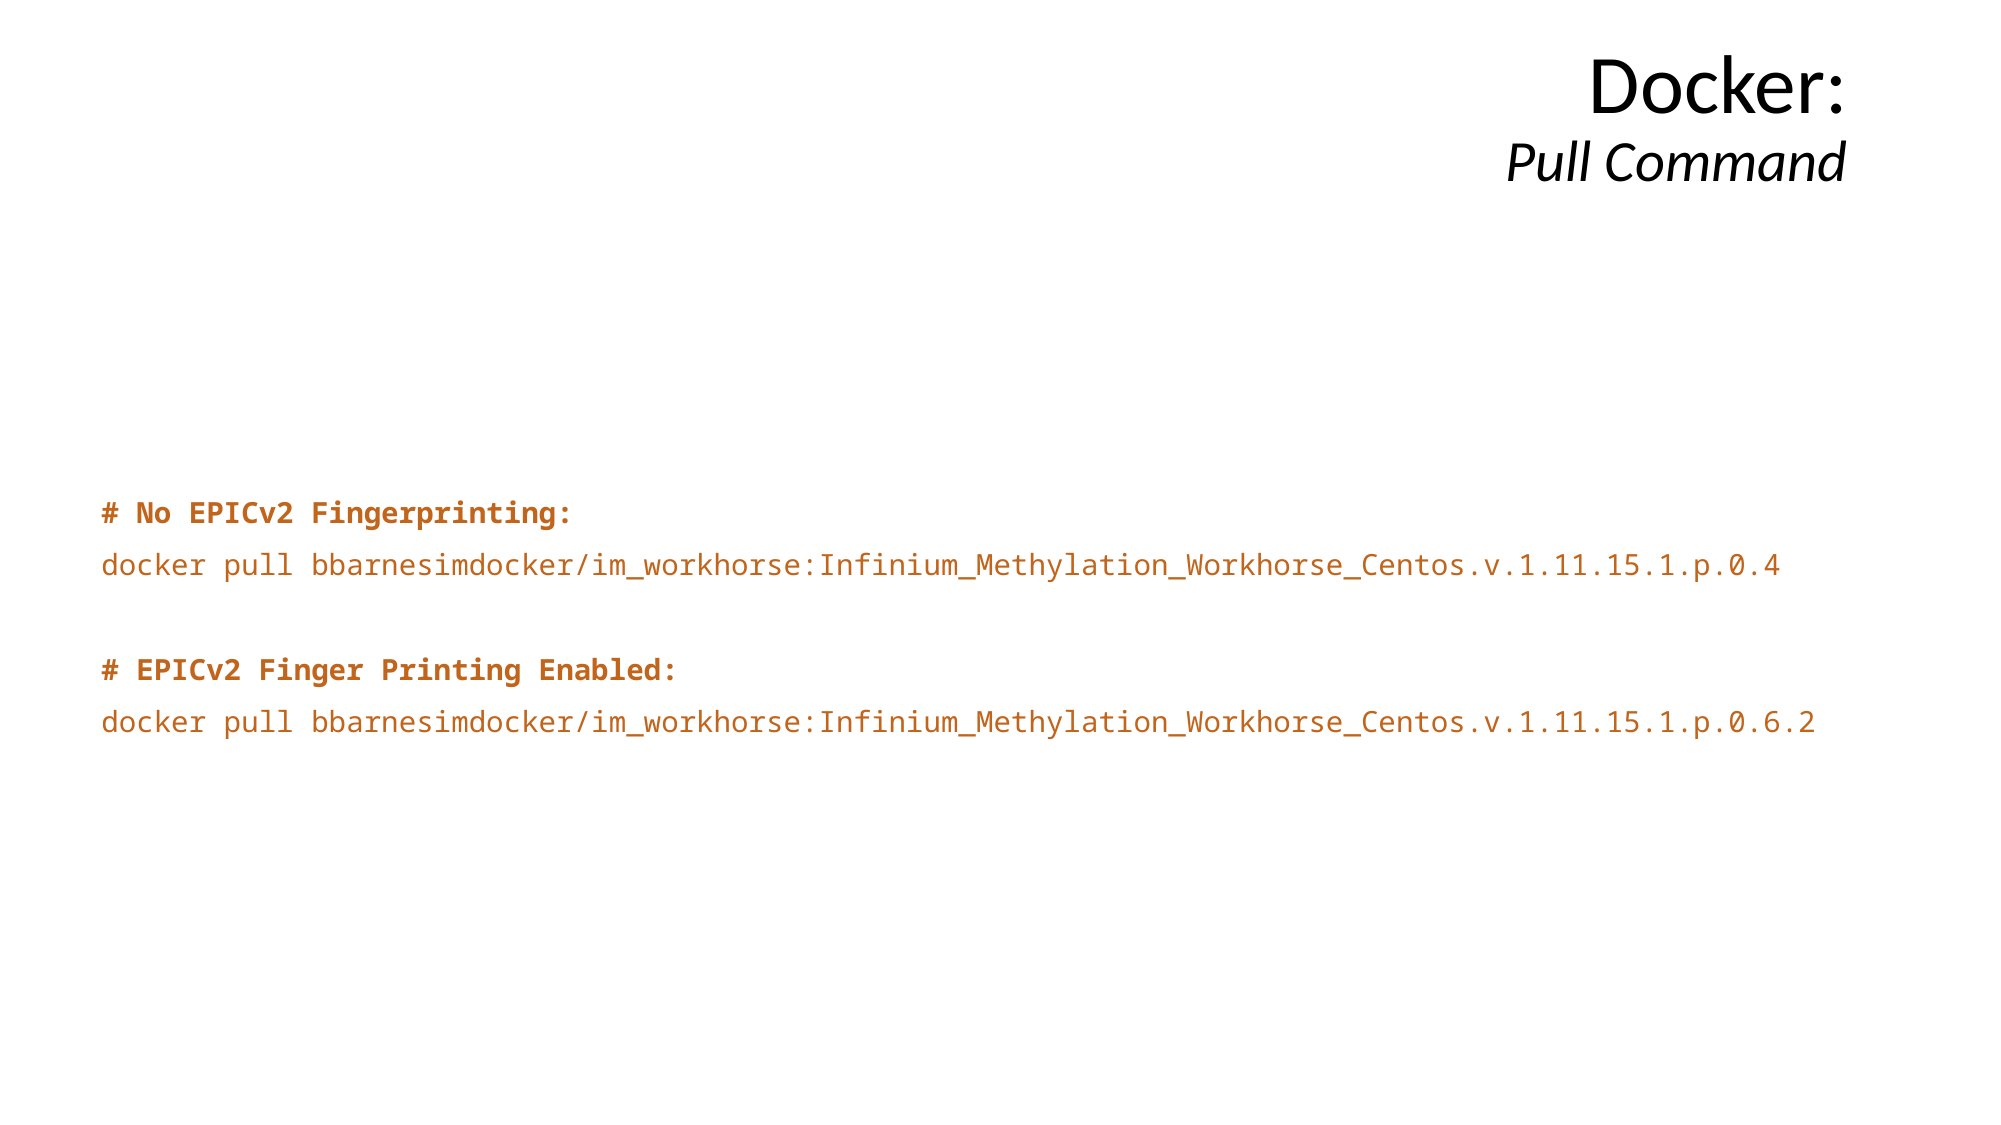

Docker:
Pull Command

# No EPICv2 Fingerprinting:
docker pull bbarnesimdocker/im_workhorse:Infinium_Methylation_Workhorse_Centos.v.1.11.15.1.p.0.4

# EPICv2 Finger Printing Enabled:
docker pull bbarnesimdocker/im_workhorse:Infinium_Methylation_Workhorse_Centos.v.1.11.15.1.p.0.6.2